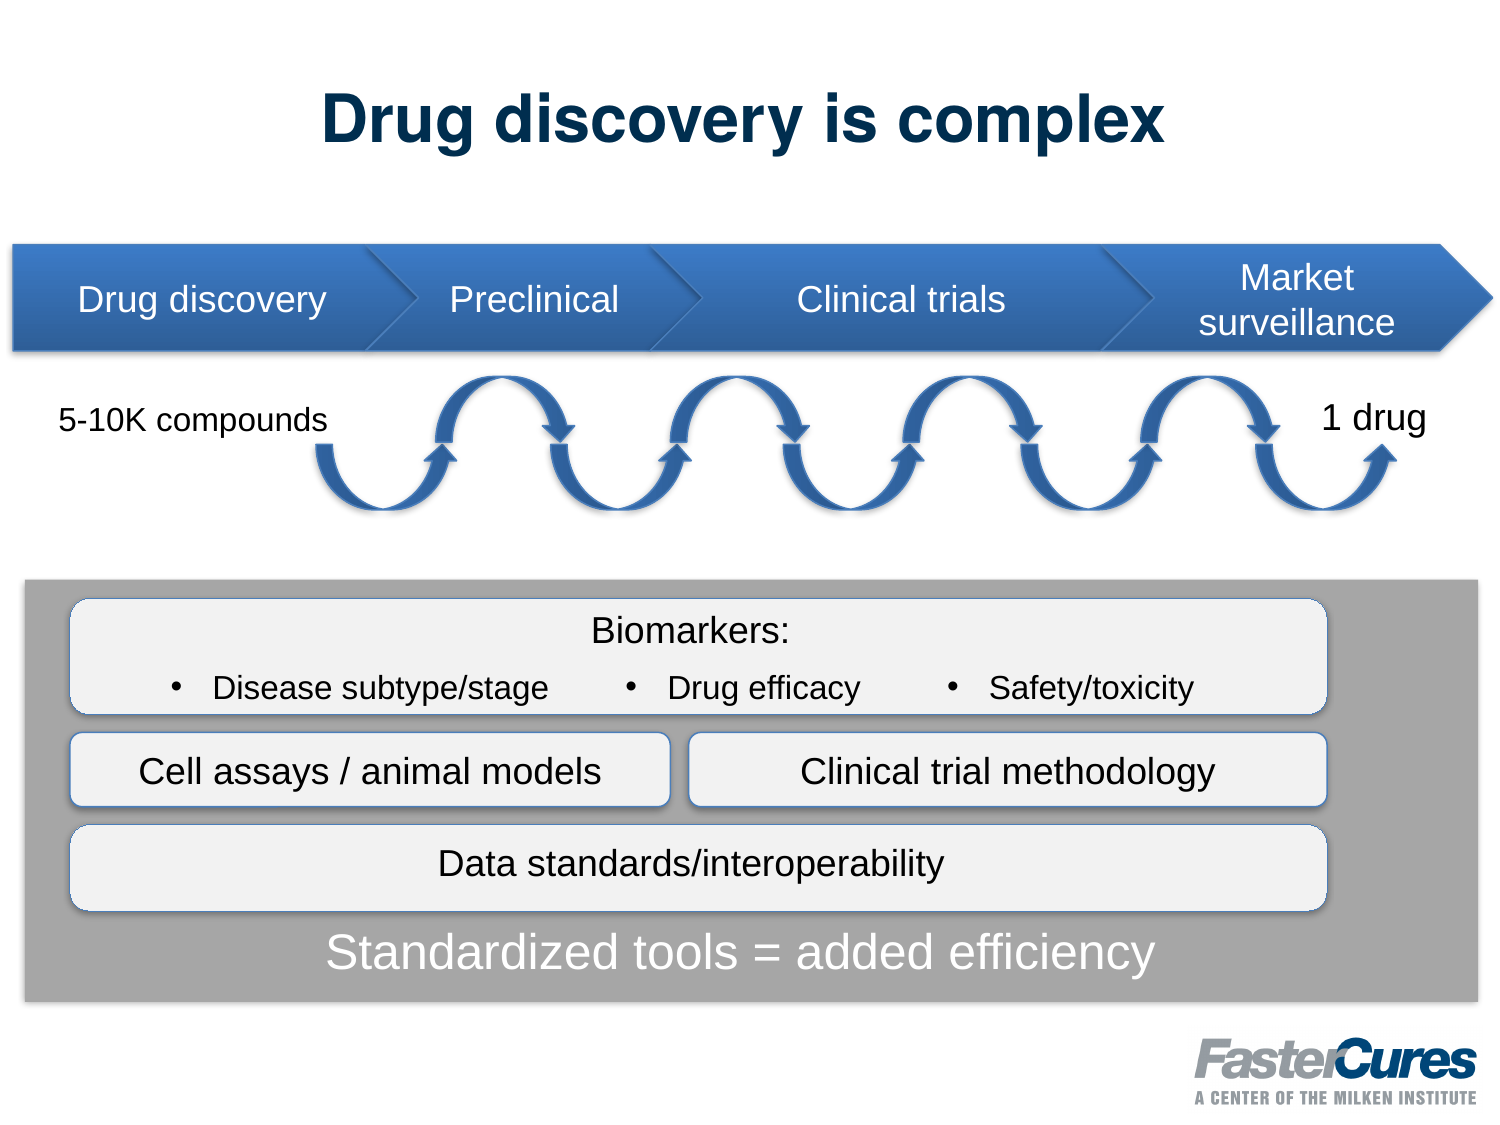

# Drug discovery is complex

Clinical trials

Preclinical

Drug discovery

Market surveillance

1 drug
5-10K compounds

Standardized tools = added efficiency

Biomarkers:
Disease subtype/stage
Drug efficacy
Safety/toxicity

Cell assays / animal models
Clinical trial methodology

Data standards/interoperability